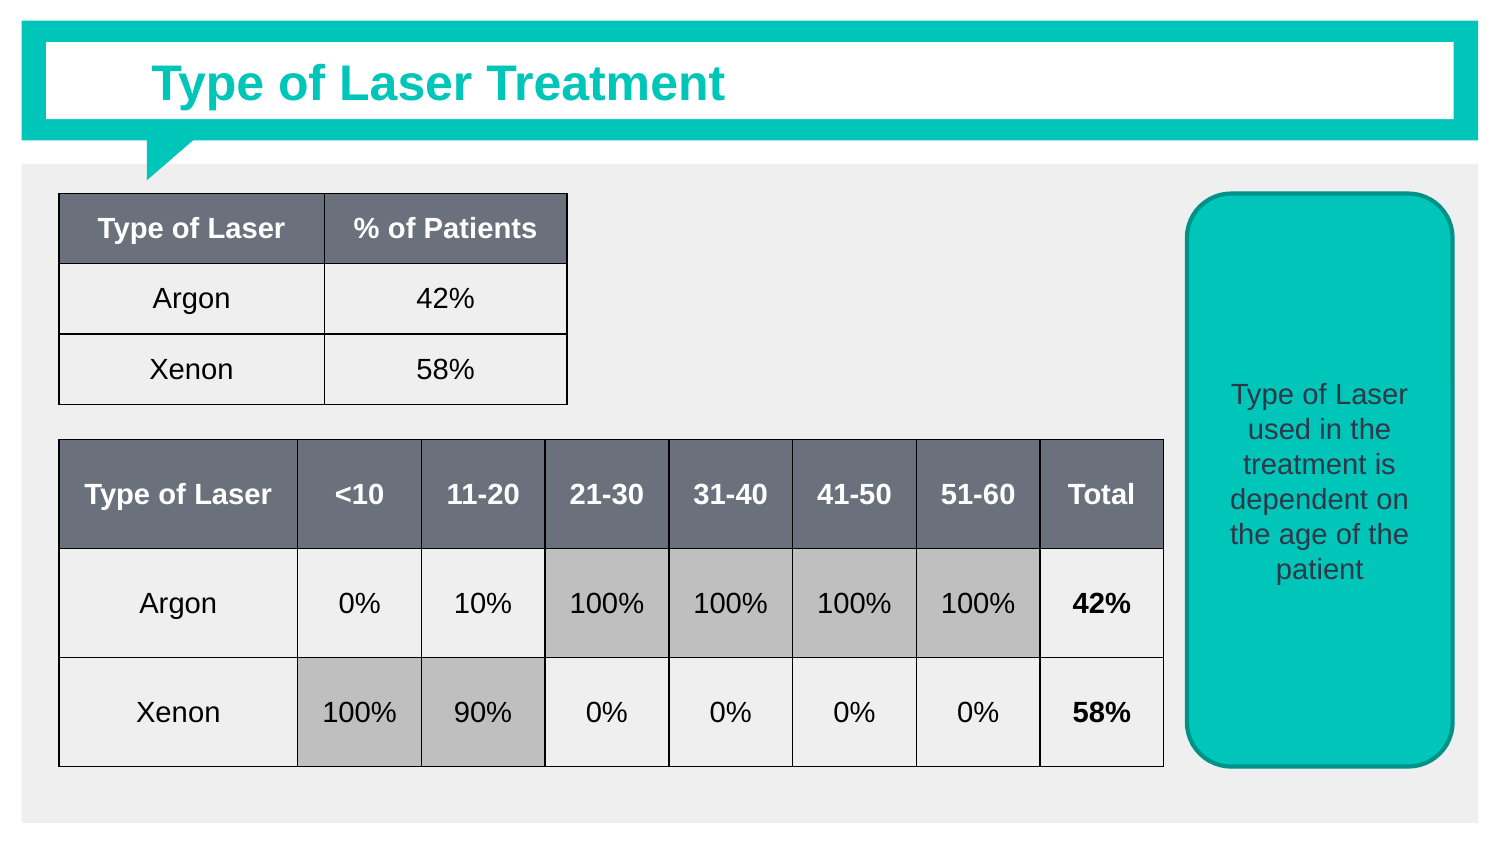

# Type of Laser Treatment
| Type of Laser | % of Patients |
| --- | --- |
| Argon | 42% |
| Xenon | 58% |
Type of Laser used in the treatment is dependent on the age of the patient
| Type of Laser | <10 | 11-20 | 21-30 | 31-40 | 41-50 | 51-60 | Total |
| --- | --- | --- | --- | --- | --- | --- | --- |
| Argon | 0% | 10% | 100% | 100% | 100% | 100% | 42% |
| Xenon | 100% | 90% | 0% | 0% | 0% | 0% | 58% |